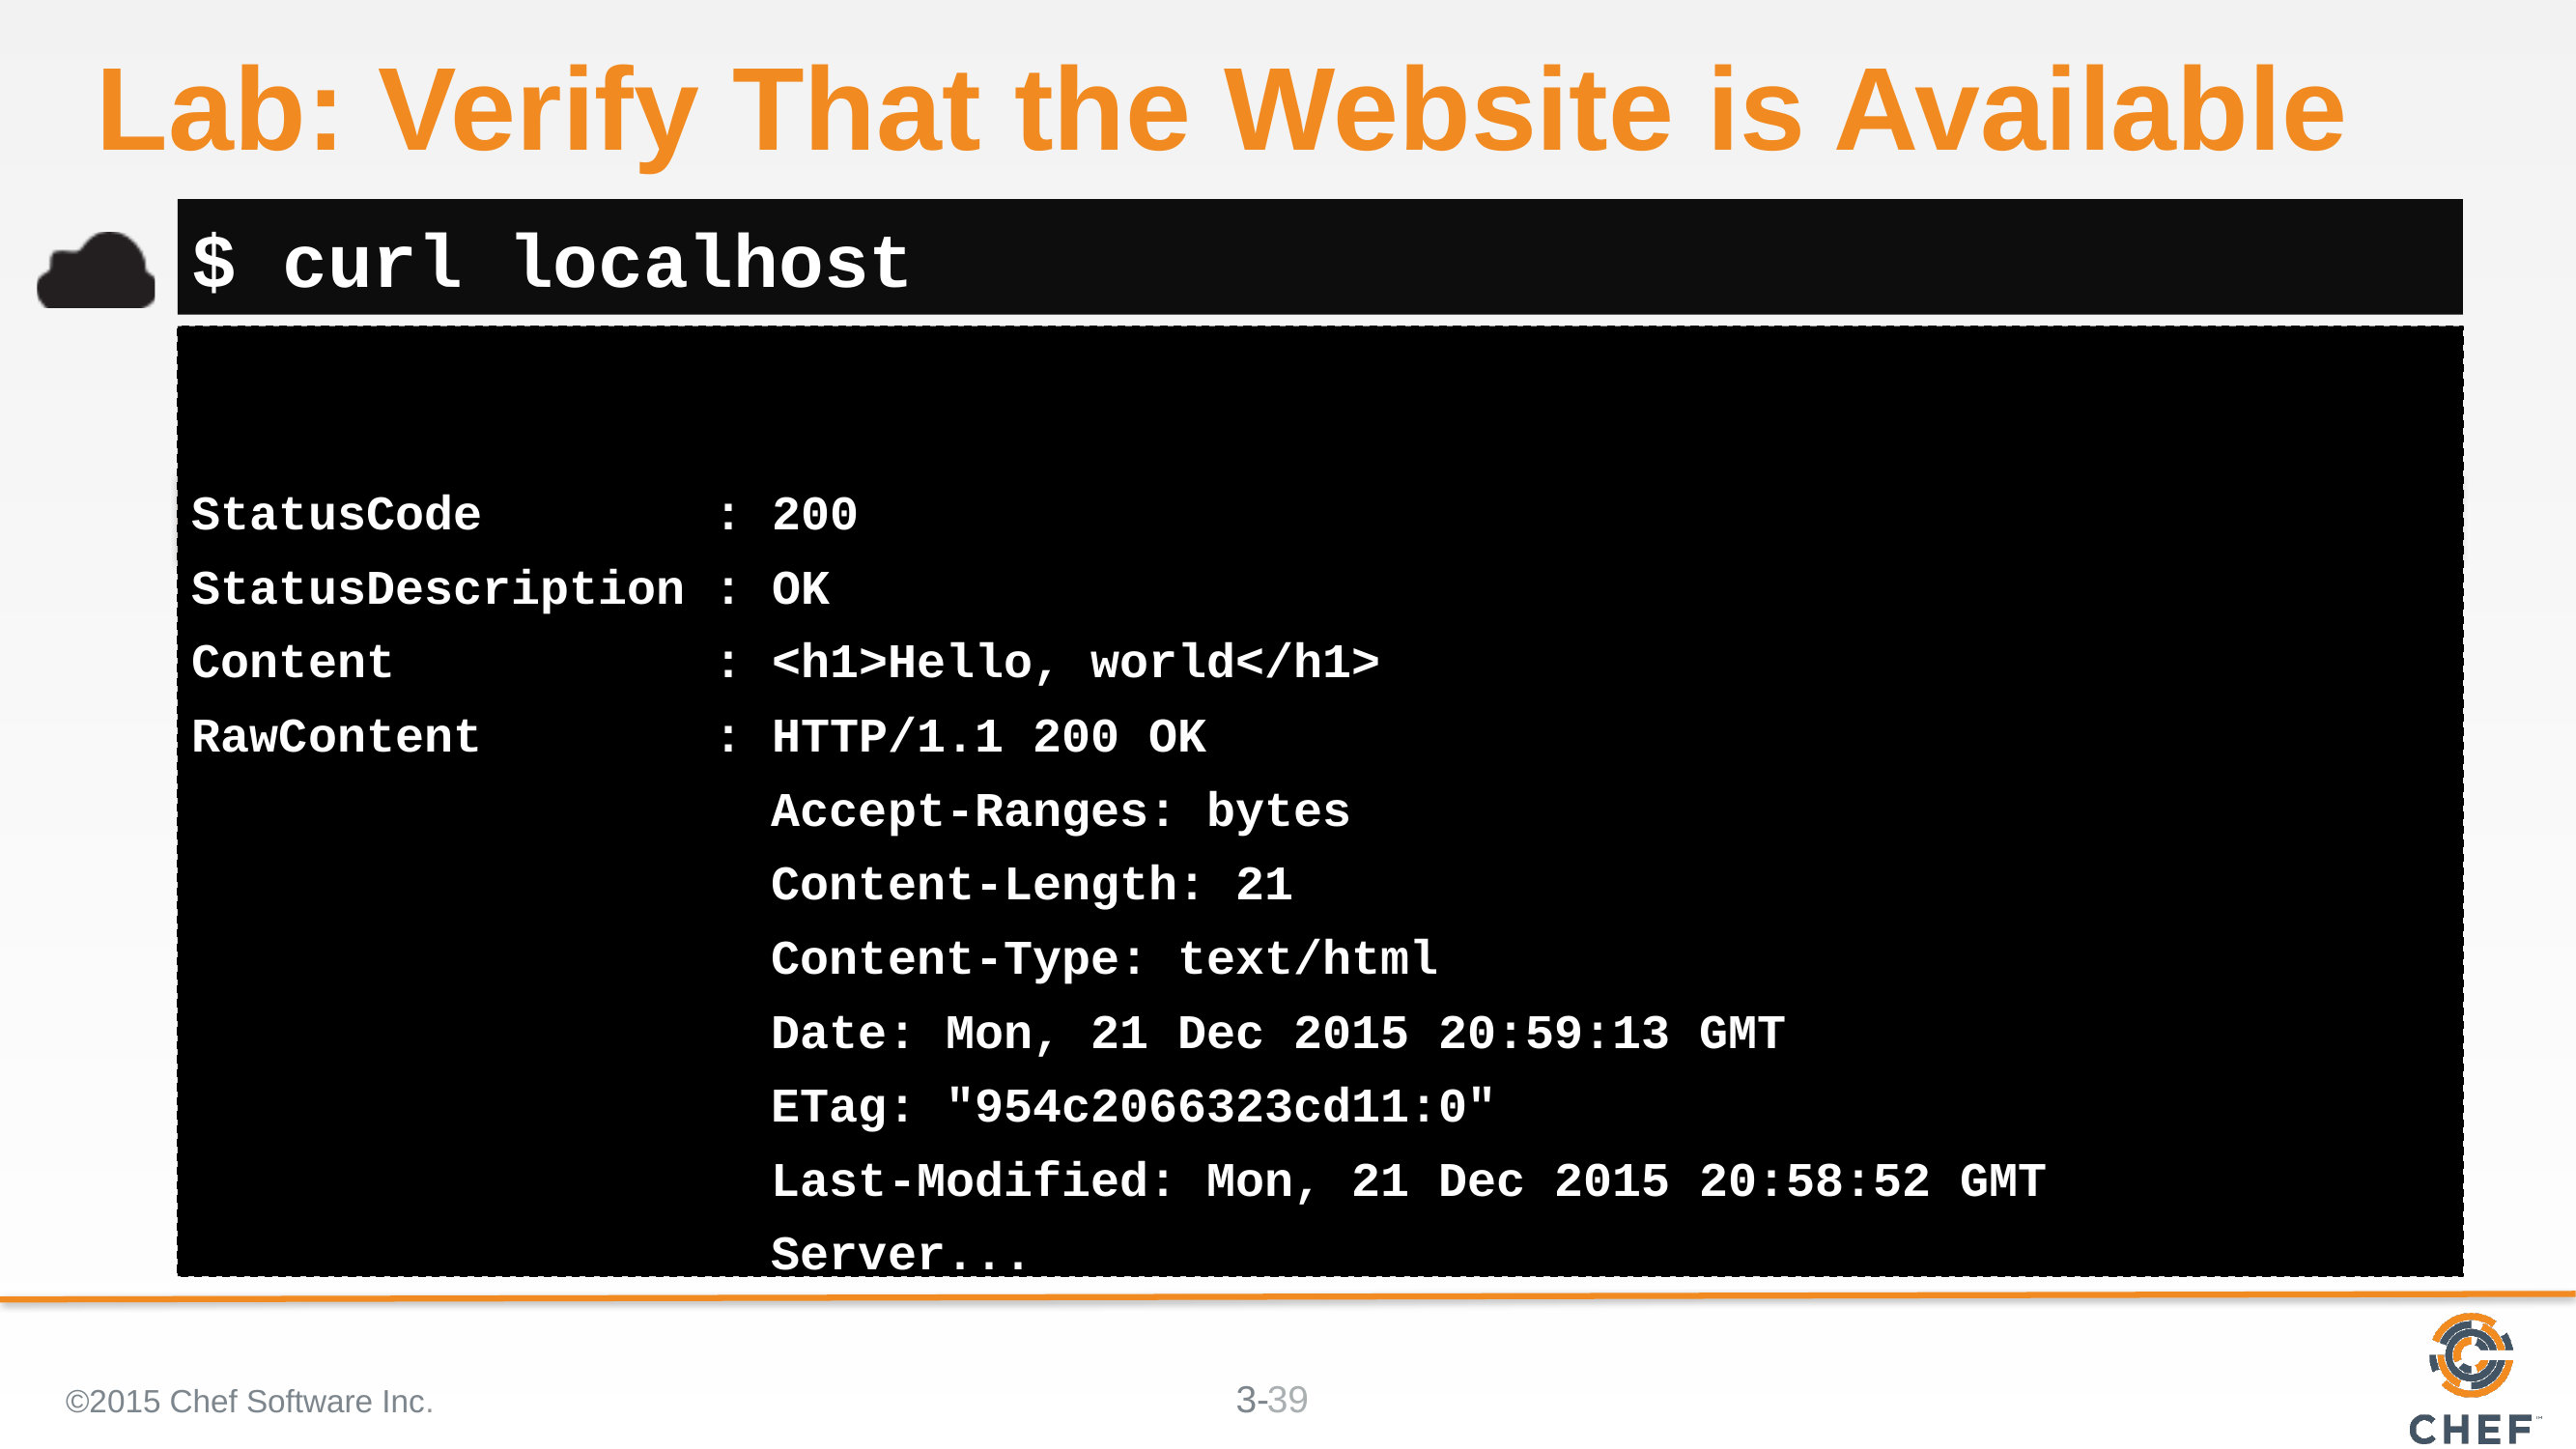

# Lab: Verify That the Website is Available
$ curl localhost

StatusCode        : 200
StatusDescription : OK
Content           : <h1>Hello, world</h1>
RawContent        : HTTP/1.1 200 OK
                    Accept-Ranges: bytes
                    Content-Length: 21
                    Content-Type: text/html
                    Date: Mon, 21 Dec 2015 20:59:13 GMT
                    ETag: "954c2066323cd11:0"
                    Last-Modified: Mon, 21 Dec 2015 20:58:52 GMT
                    Server...
©2015 Chef Software Inc.
39